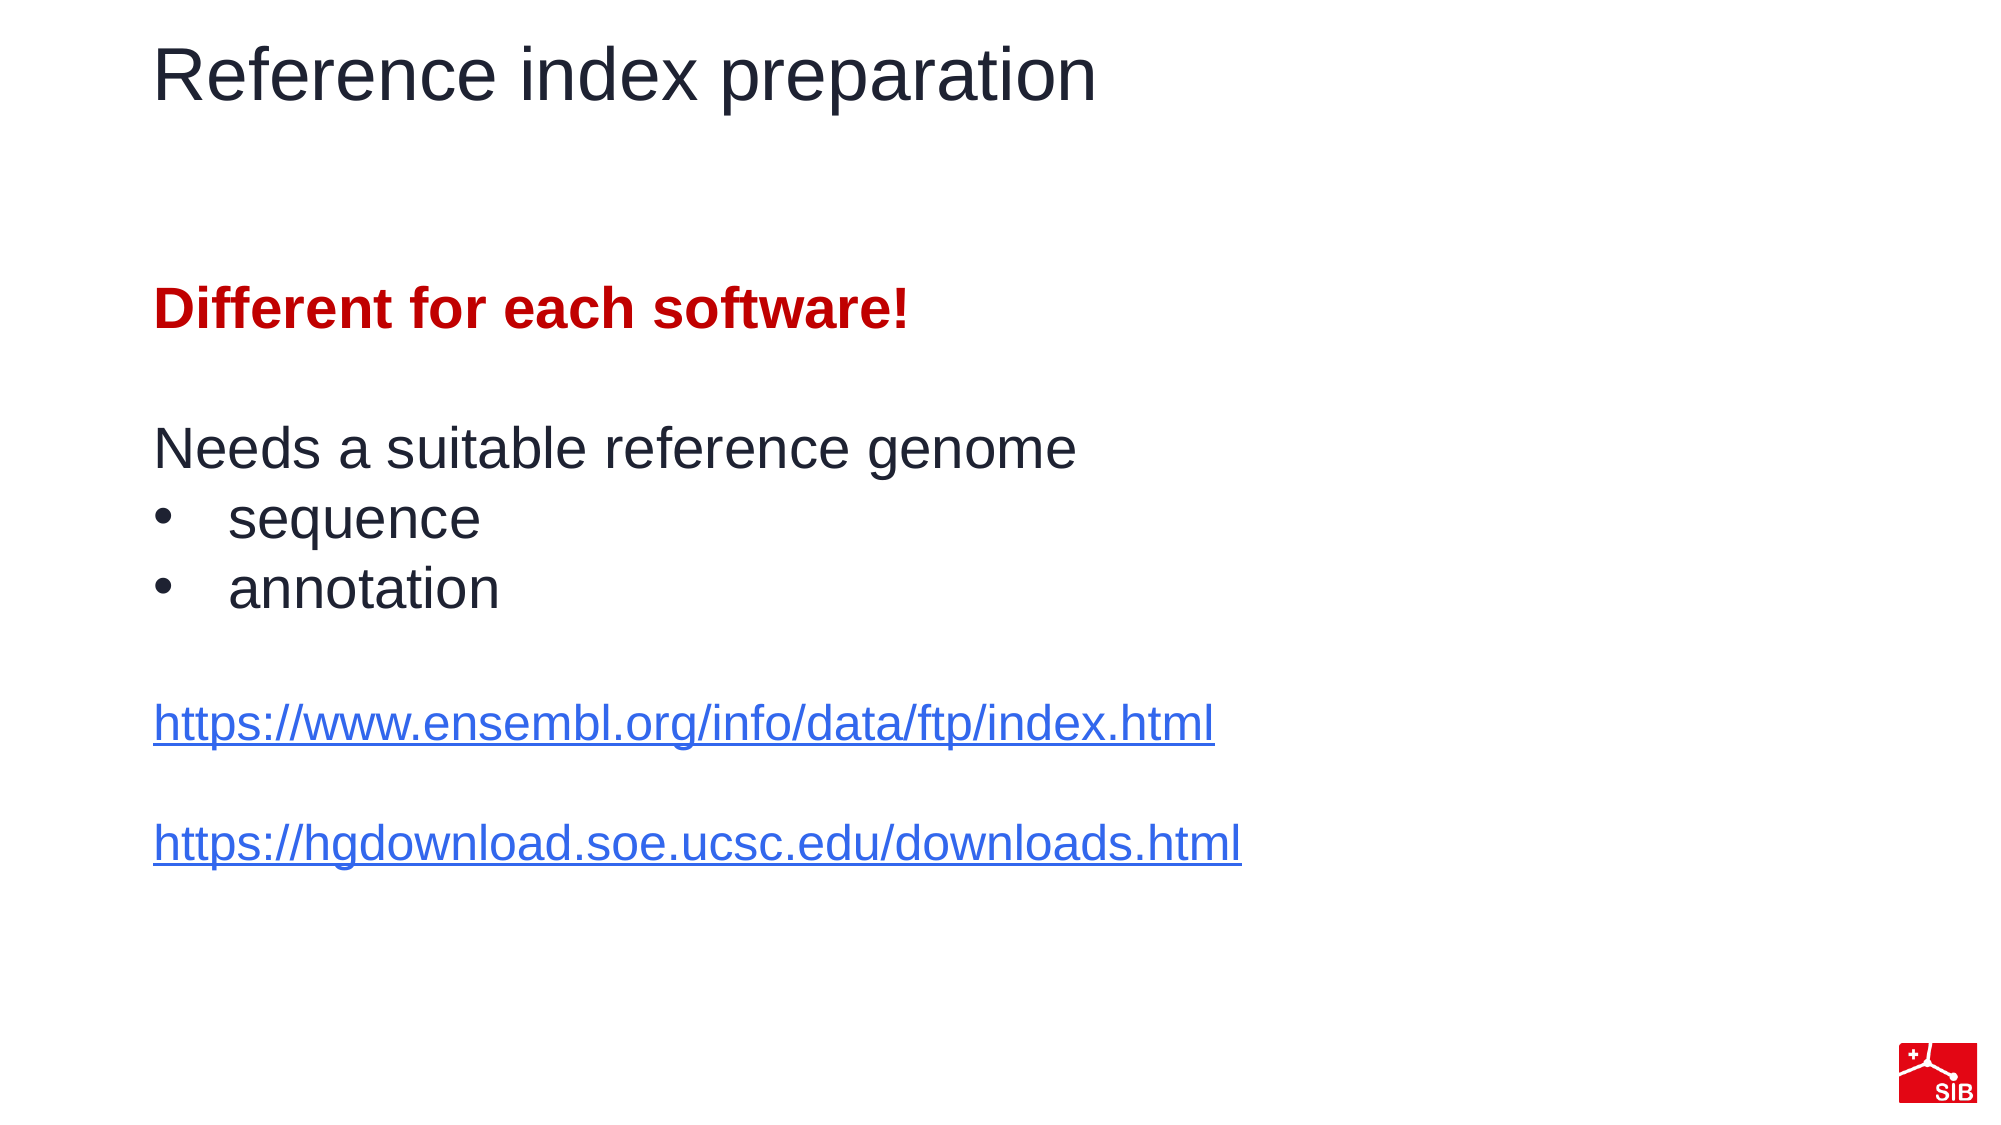

# Reference index preparation
Different for each software!

Needs a suitable reference genome
sequence
annotation

https://www.ensembl.org/info/data/ftp/index.html

https://hgdownload.soe.ucsc.edu/downloads.html